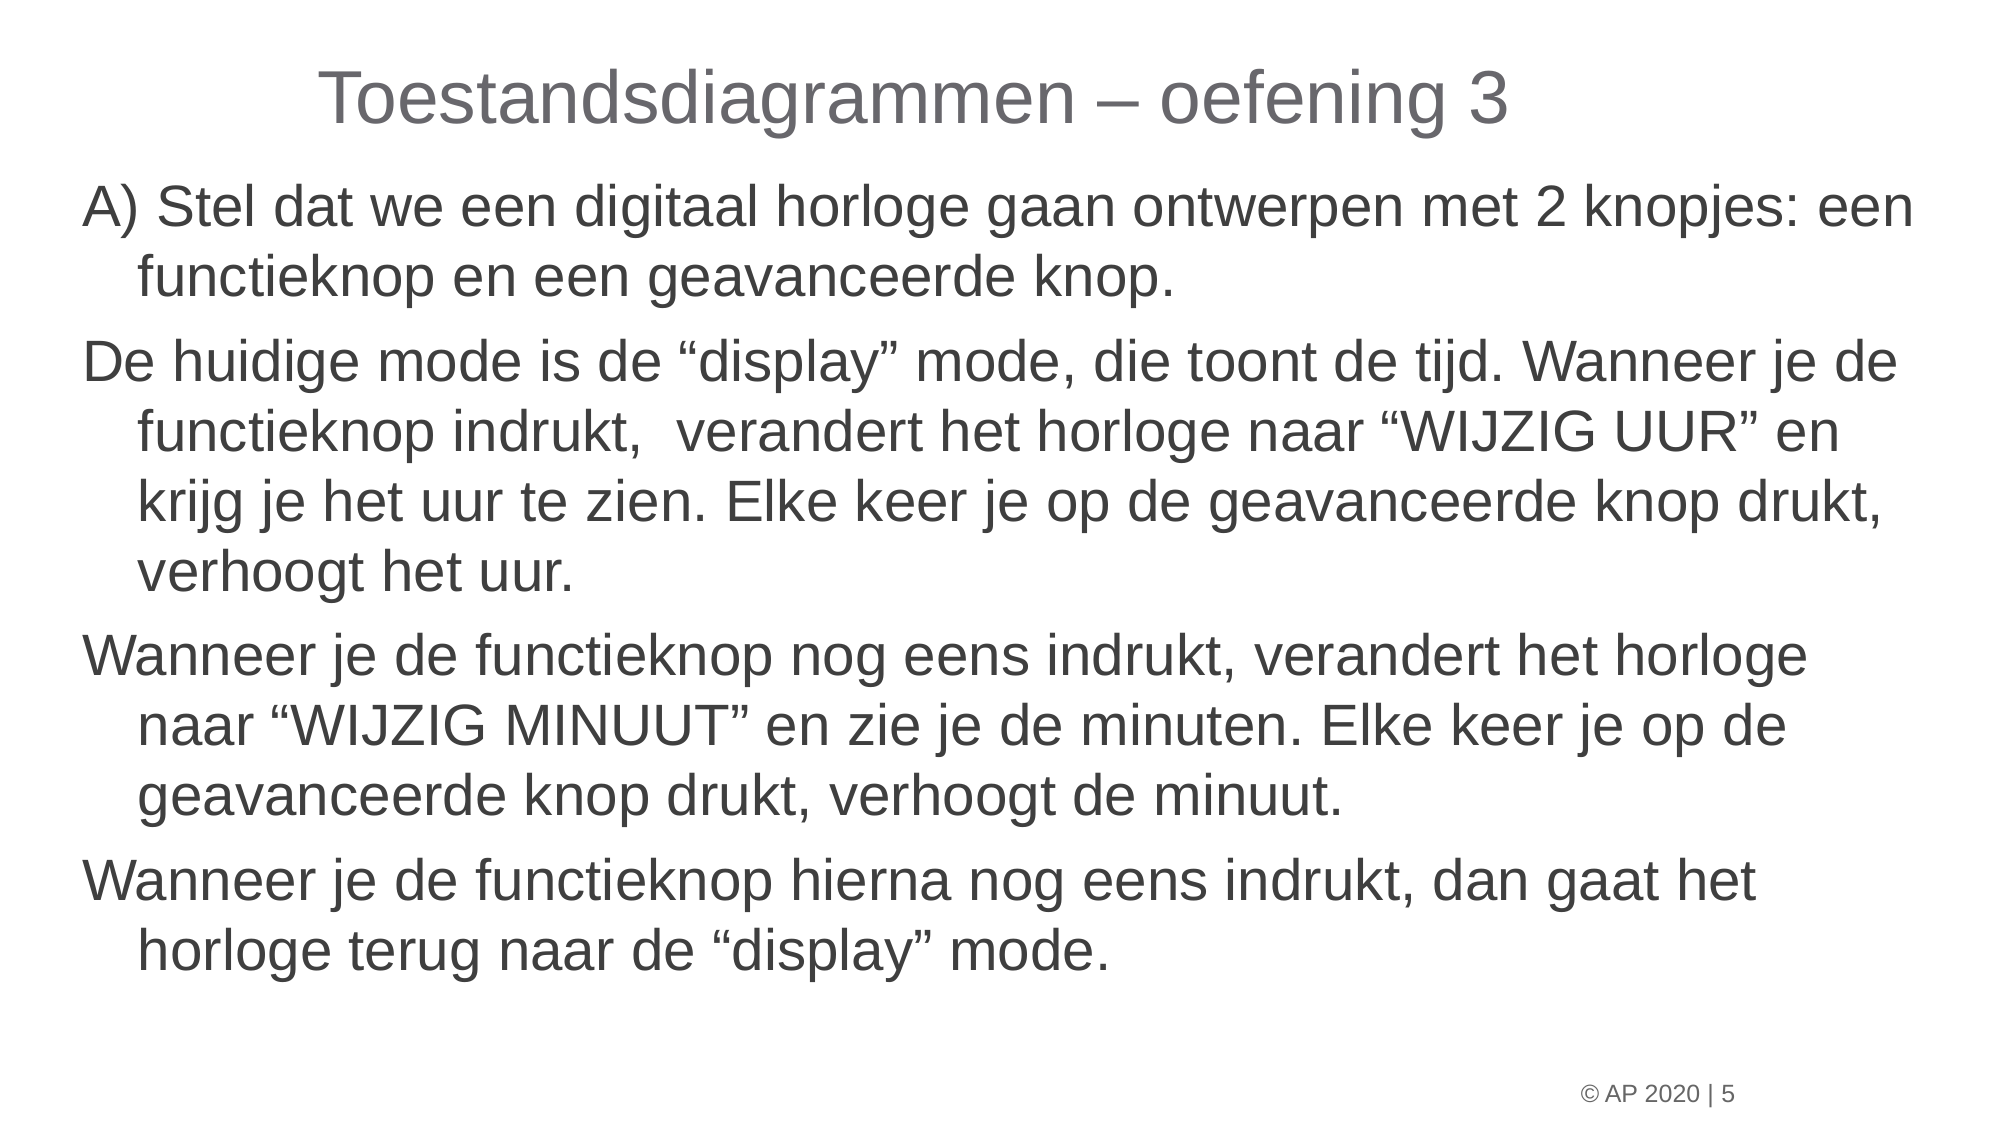

Toestandsdiagrammen – oefening 3
A) Stel dat we een digitaal horloge gaan ontwerpen met 2 knopjes: een functieknop en een geavanceerde knop.
De huidige mode is de “display” mode, die toont de tijd. Wanneer je de functieknop indrukt,  verandert het horloge naar “WIJZIG UUR” en krijg je het uur te zien. Elke keer je op de geavanceerde knop drukt, verhoogt het uur.
Wanneer je de functieknop nog eens indrukt, verandert het horloge naar “WIJZIG MINUUT” en zie je de minuten. Elke keer je op de geavanceerde knop drukt, verhoogt de minuut.
Wanneer je de functieknop hierna nog eens indrukt, dan gaat het horloge terug naar de “display” mode.
© AP 2020 | 5